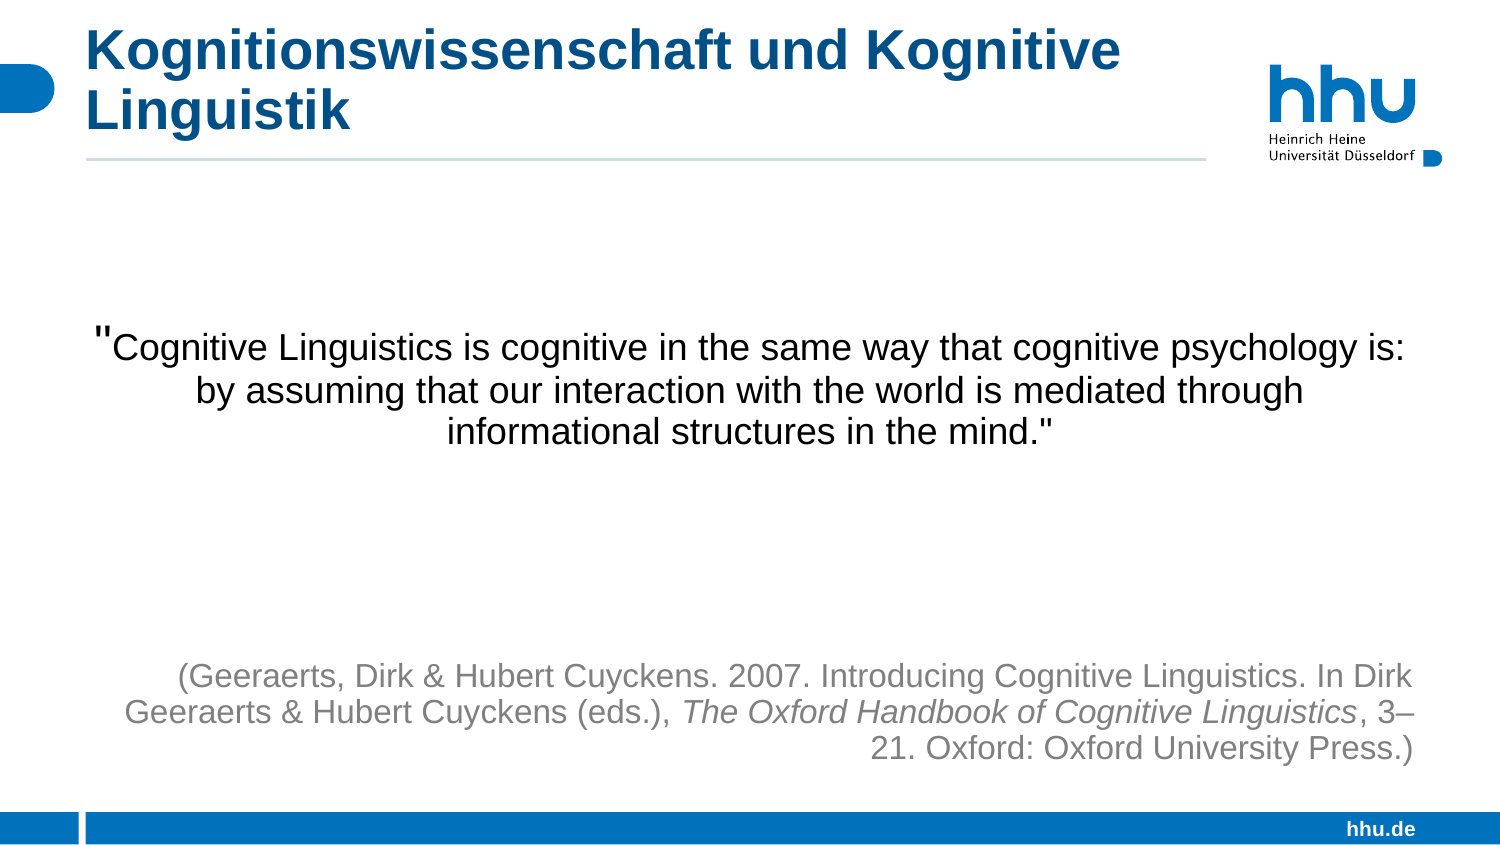

# Kognitionswissenschaft und Kognitive Linguistik

"Cognitive Linguistics is cognitive in the same way that cognitive psychology is: by assuming that our interaction with the world is mediated through informational structures in the mind."

(Geeraerts, Dirk & Hubert Cuyckens. 2007. Introducing Cognitive Linguistics. In Dirk Geeraerts & Hubert Cuyckens (eds.), The Oxford Handbook of Cognitive Linguistics, 3–21. Oxford: Oxford University Press.)